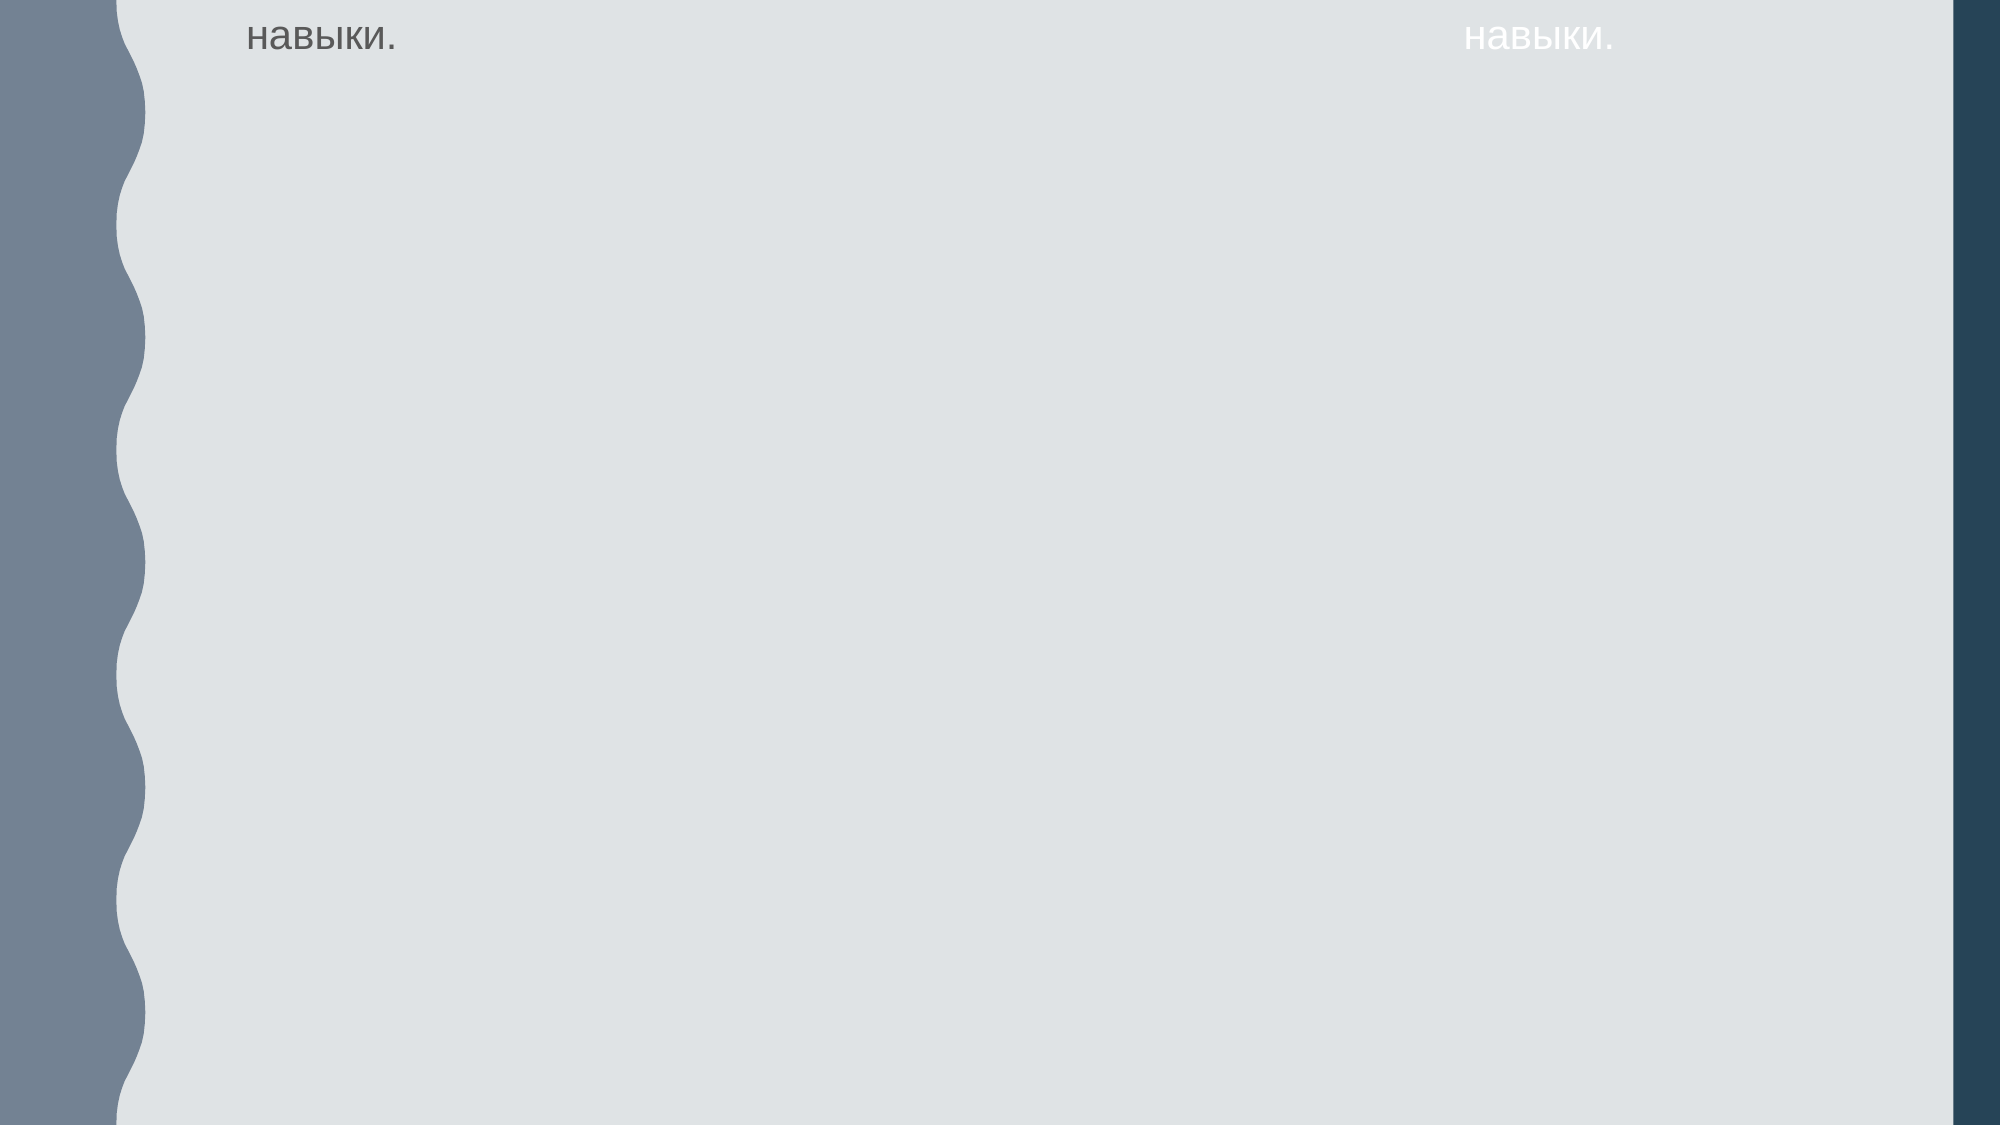

ГОРОСКОП
01
Цель проекта
Создать приложение на основе изученного материале по теме PyQt и отработать на практике новые знания и навыки.
0з
Идея проекта
Создать приложение на основе изученного материале по теме PyQt и отработать на практике новые знания и навыки.
02
Задачи
Вспомнить основной изученный материал. Принять роль опытного разработчика и создать приложение. Вложиться в сроки. Обеспечить функциональность. Овладеть навыками работы с библиотекой QT.